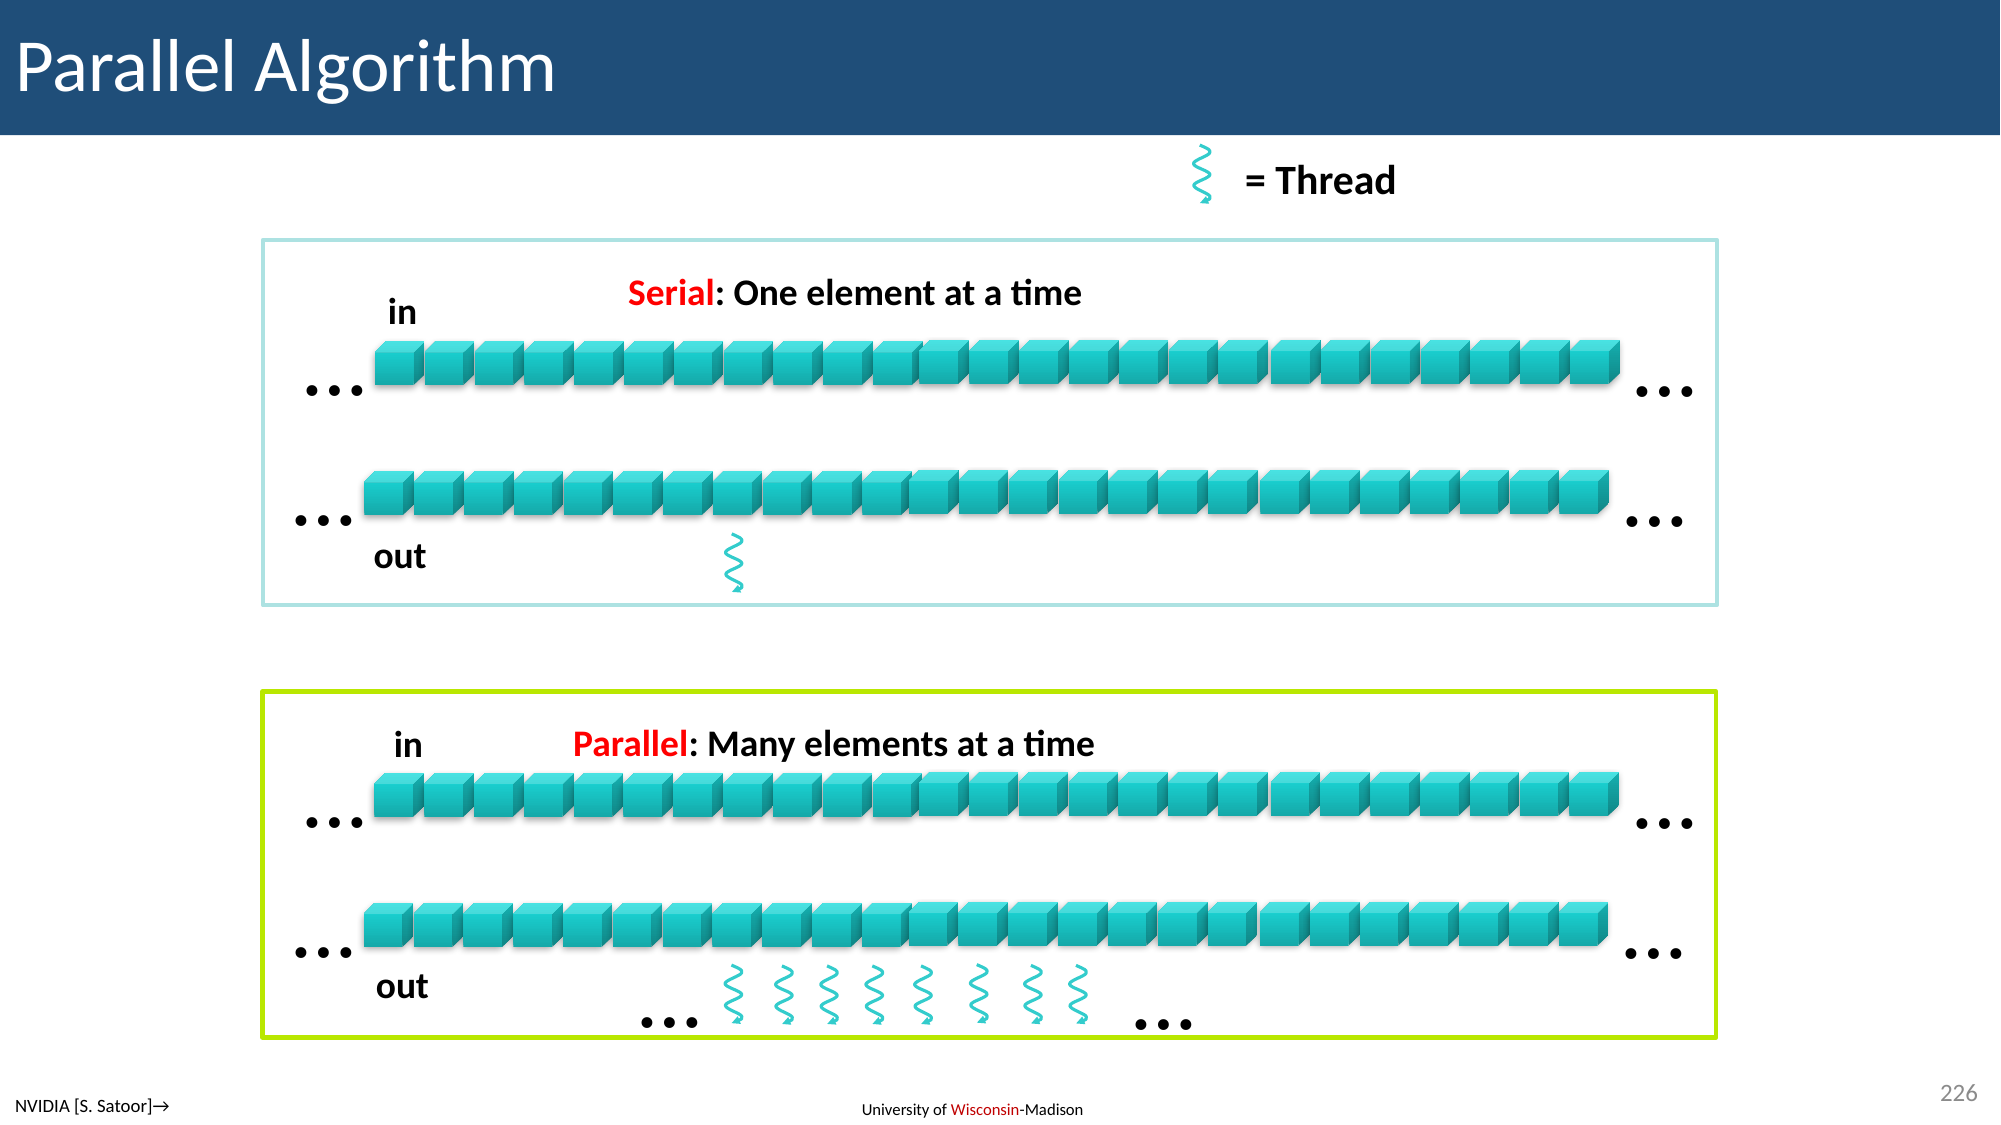

# Parallel Algorithm
= Thread

Serial: One element at a time
in
…
…

…
…

out

Parallel: Many elements at a time
in
…
…

…
…

out
…
…

226
NVIDIA [S. Satoor]→